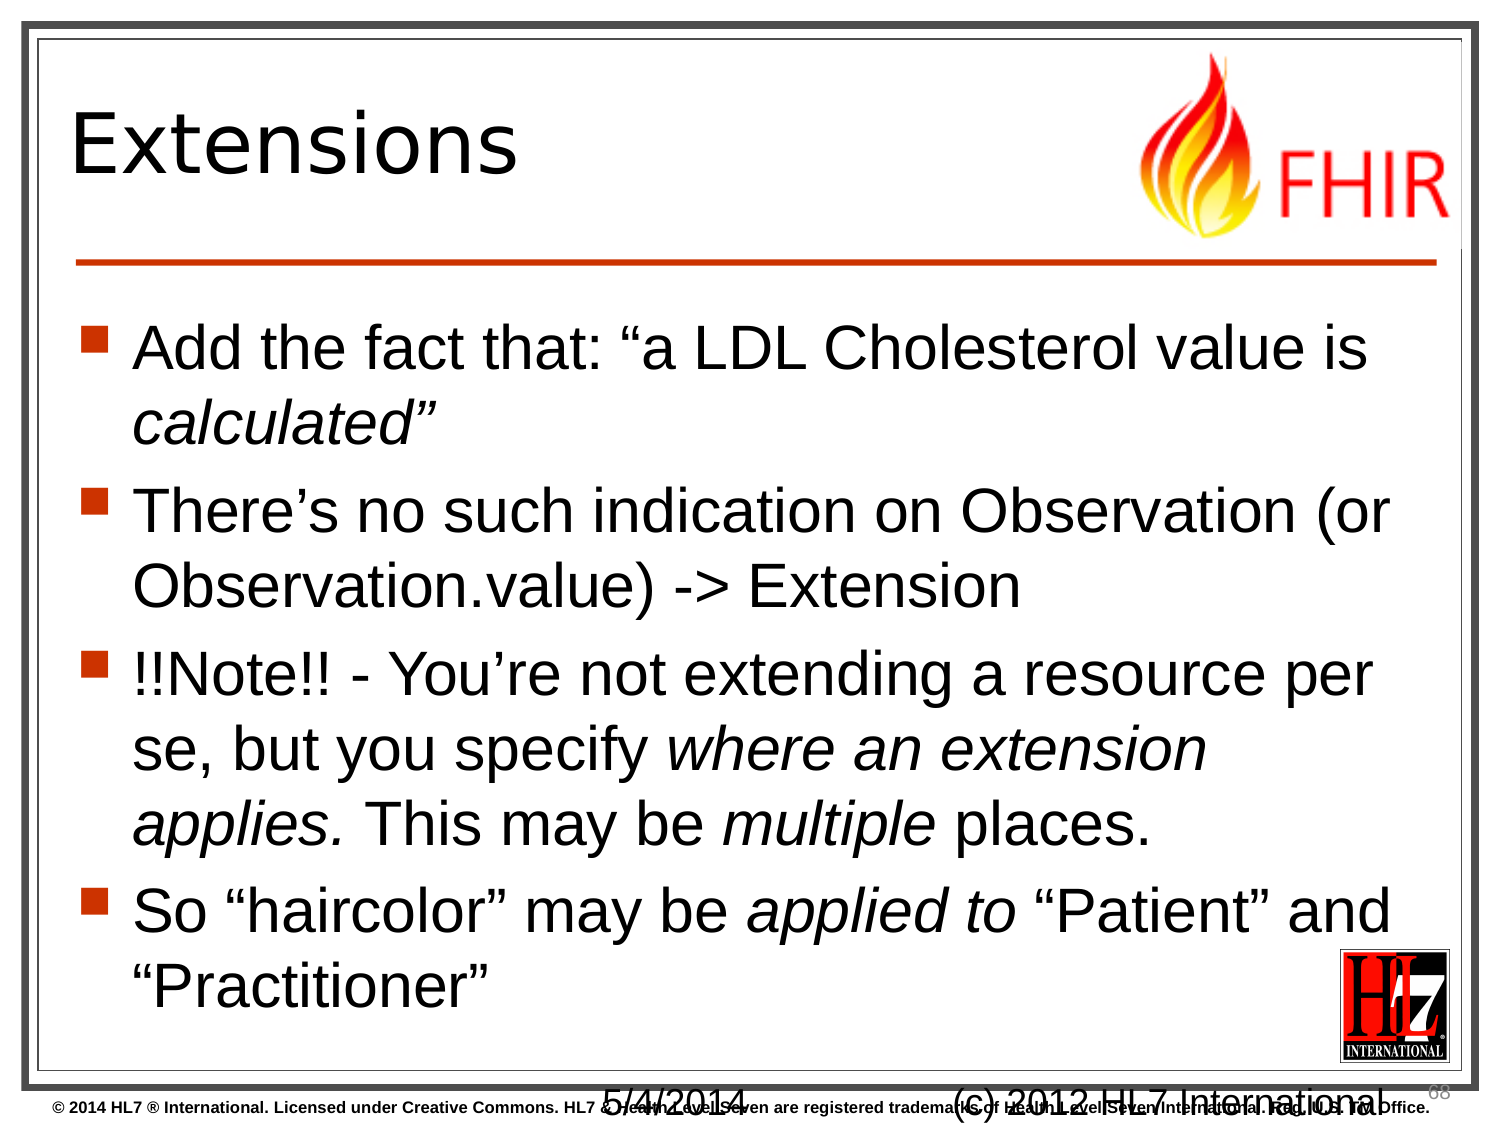

# Extensions
Add the fact that: “a LDL Cholesterol value is calculated”
There’s no such indication on Observation (or Observation.value) -> Extension
!!Note!! - You’re not extending a resource per se, but you specify where an extension applies. This may be multiple places.
So “haircolor” may be applied to “Patient” and “Practitioner”

5/4/2014
(c) 2012 HL7 International
68